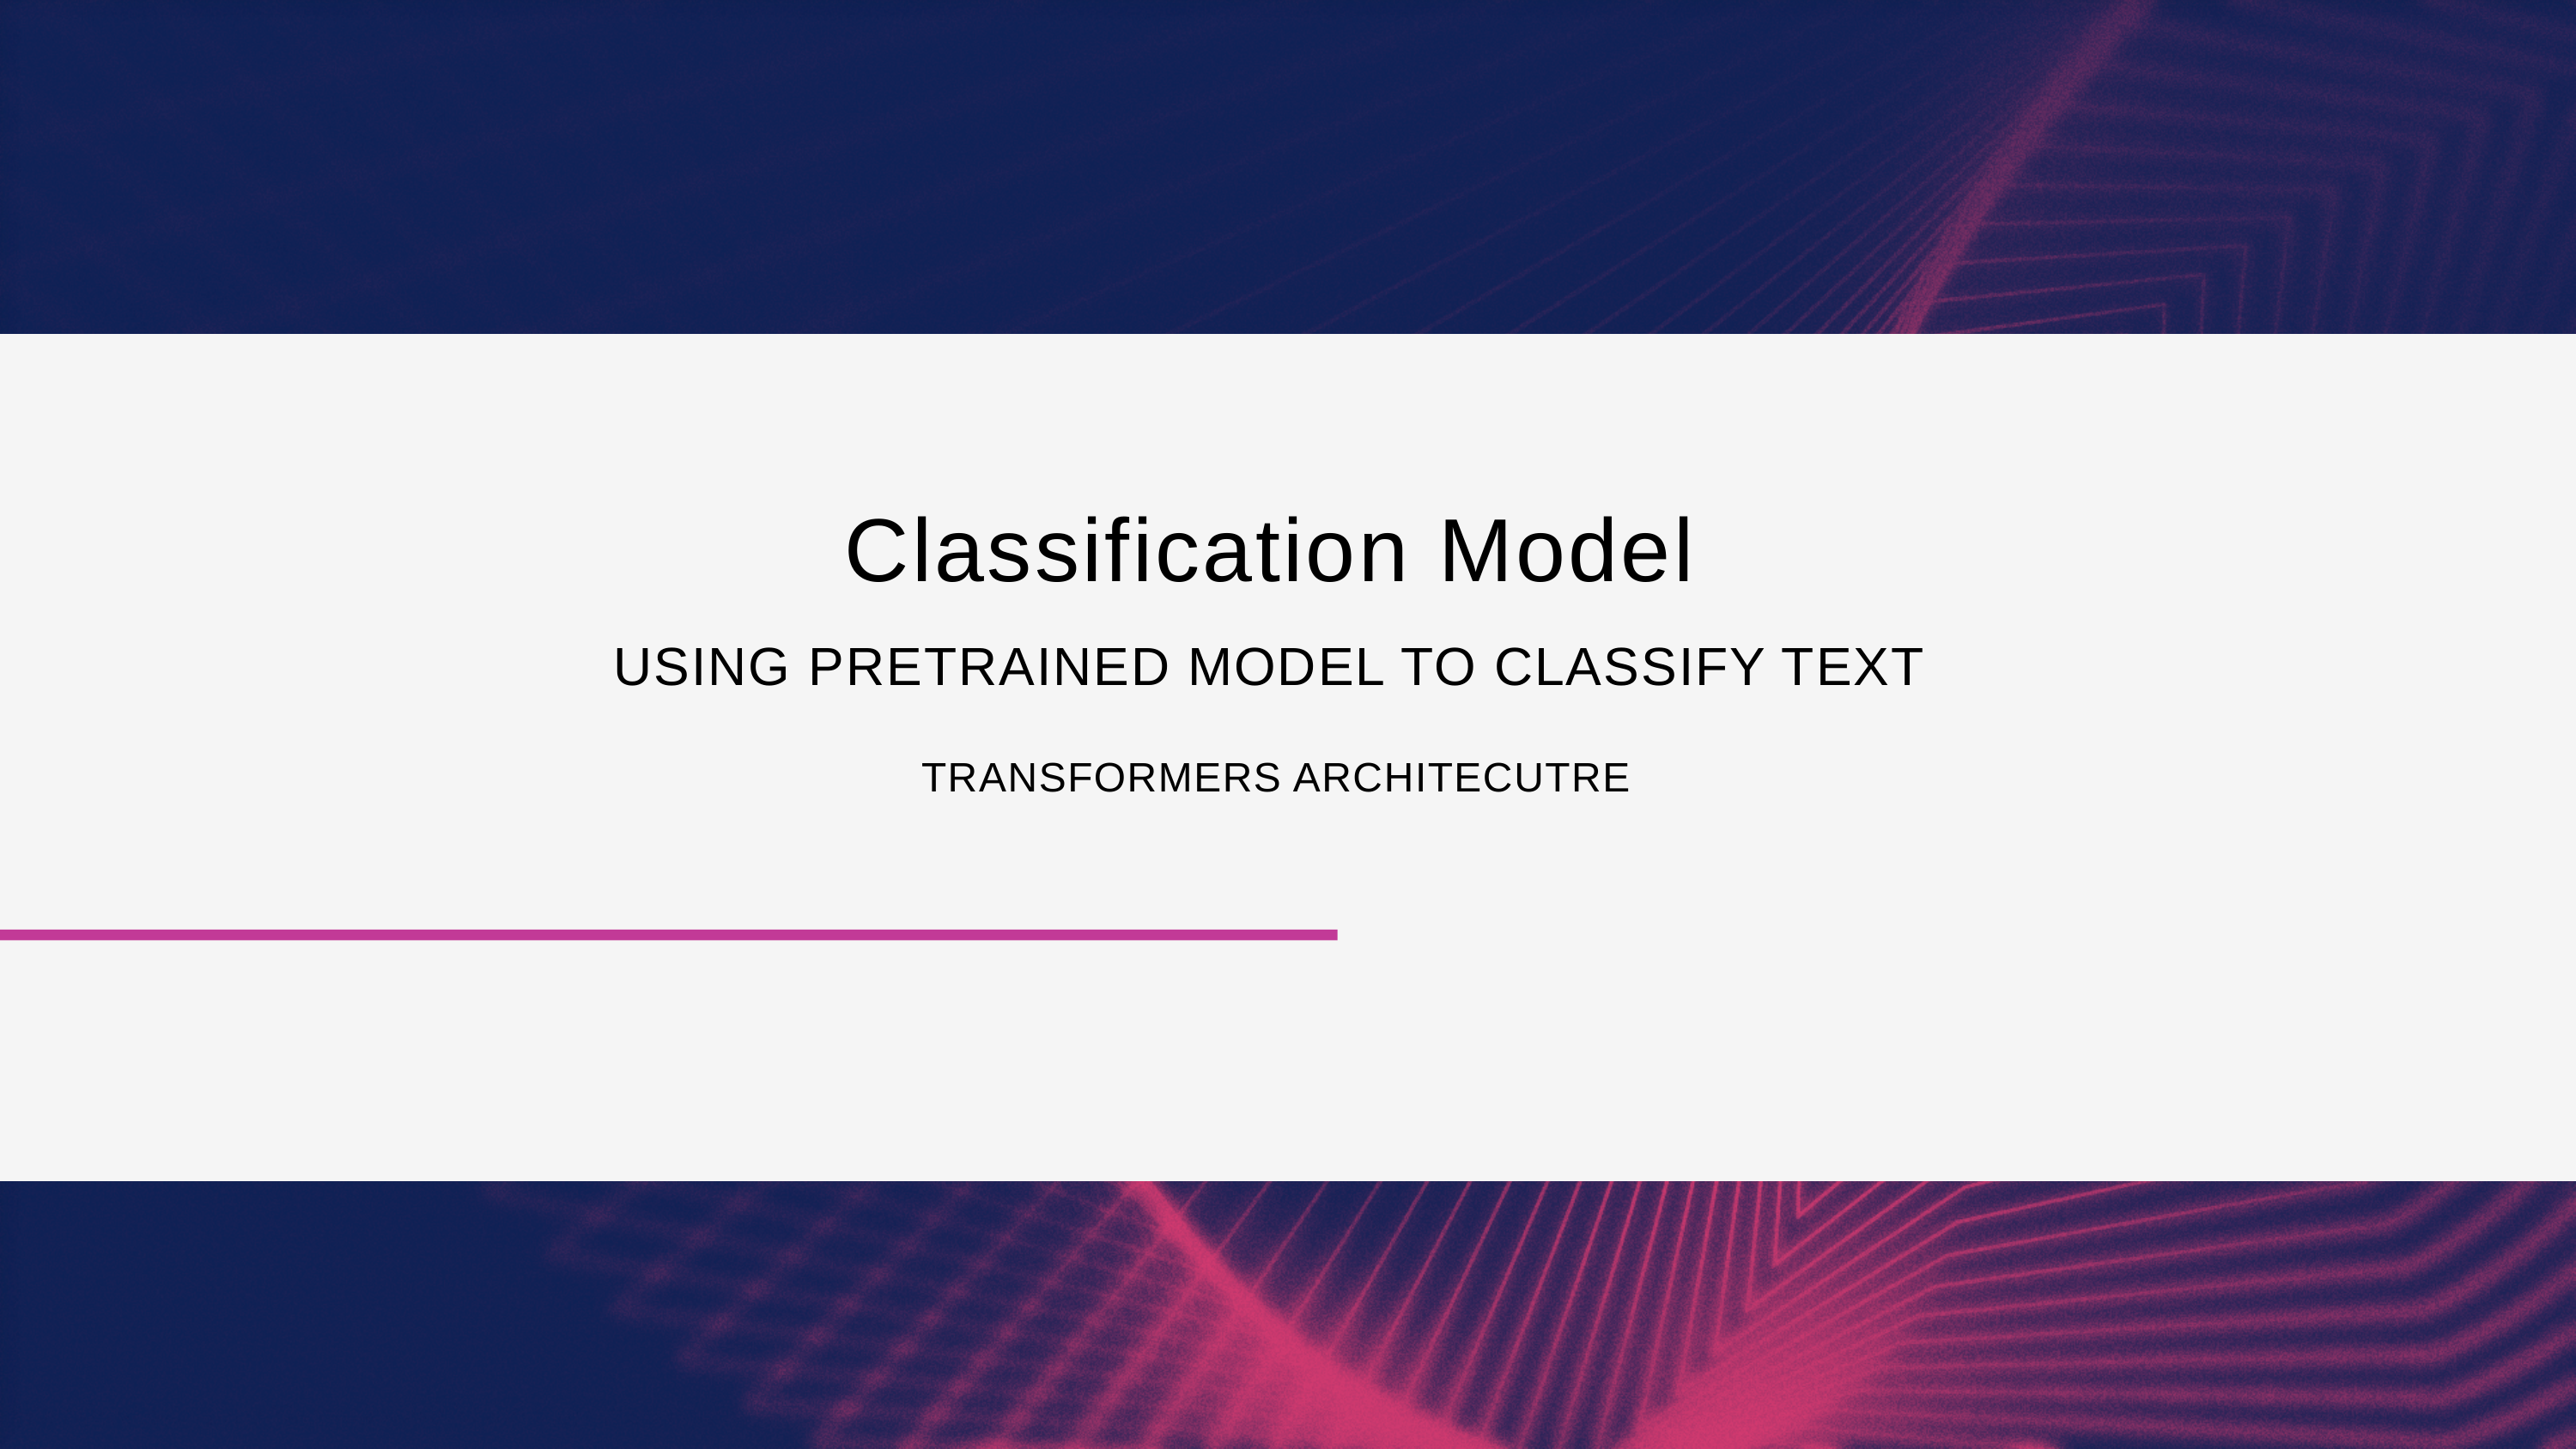

Classification Model
USING PRETRAINED MODEL TO CLASSIFY TEXT

 TRANSFORMERS ARCHITECUTRE